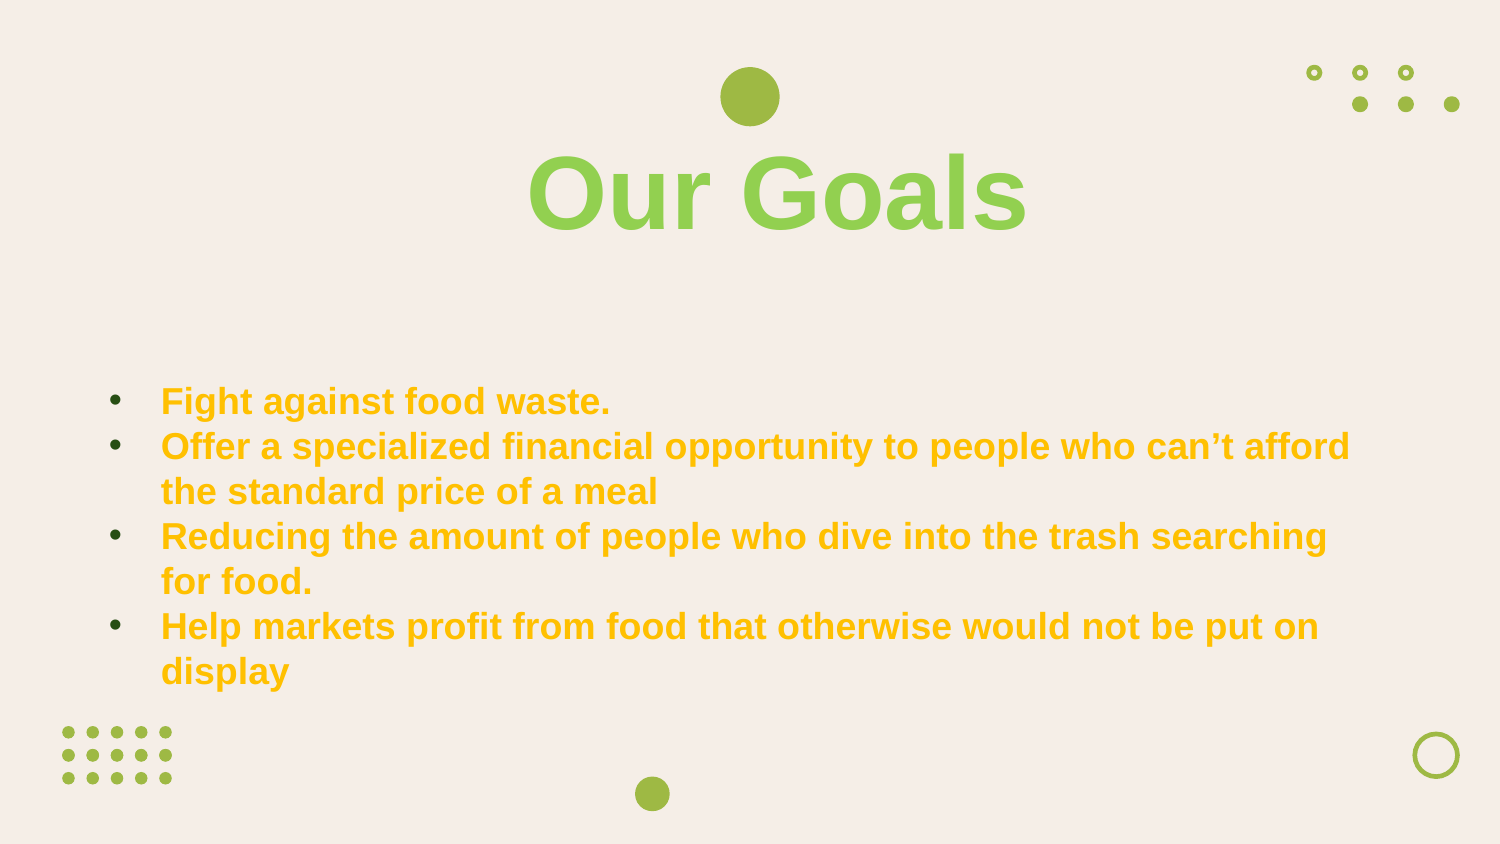

# Our Goals
Fight against food waste.
Offer a specialized financial opportunity to people who can’t afford the standard price of a meal
Reducing the amount of people who dive into the trash searching for food.
Help markets profit from food that otherwise would not be put on display